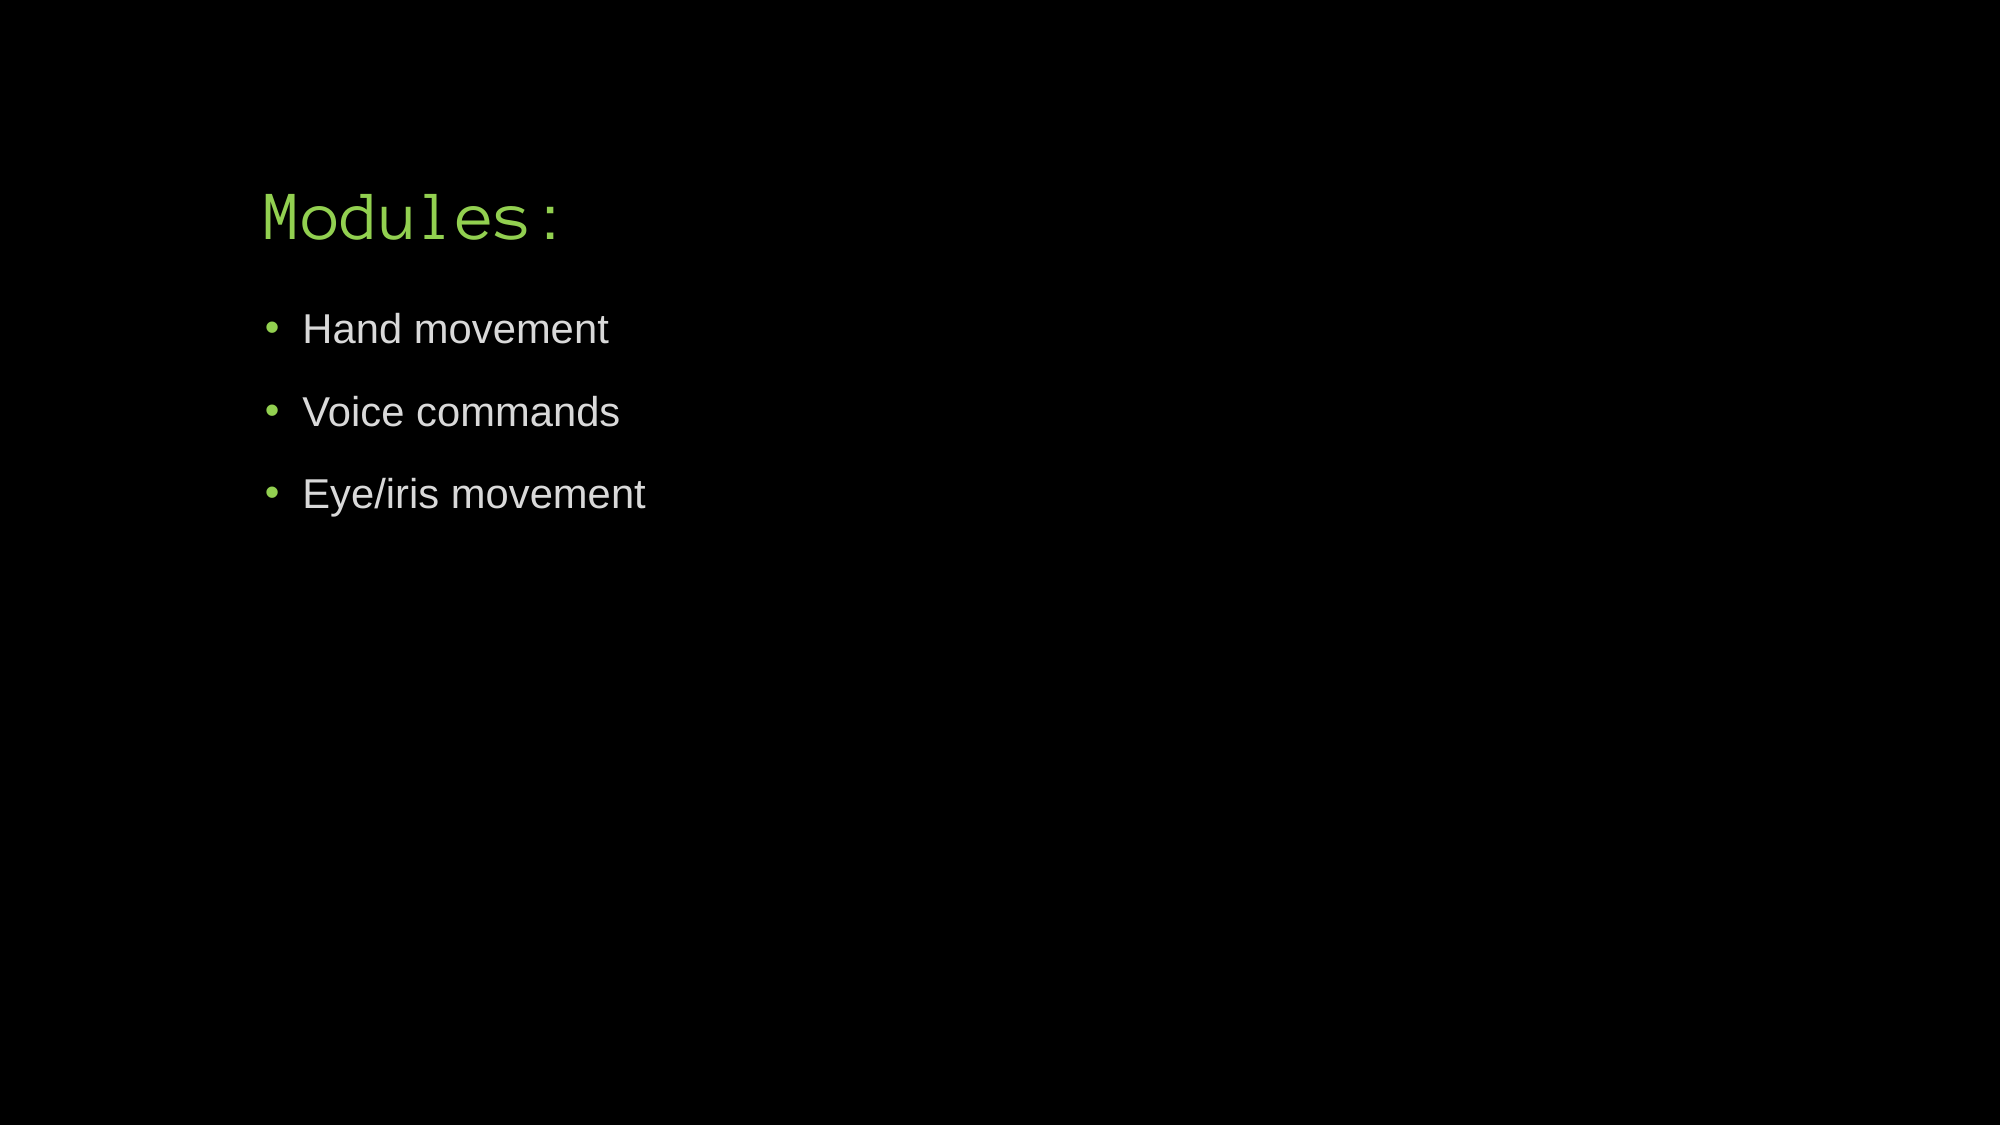

# Modules:
Hand movement
Voice commands
Eye/iris movement